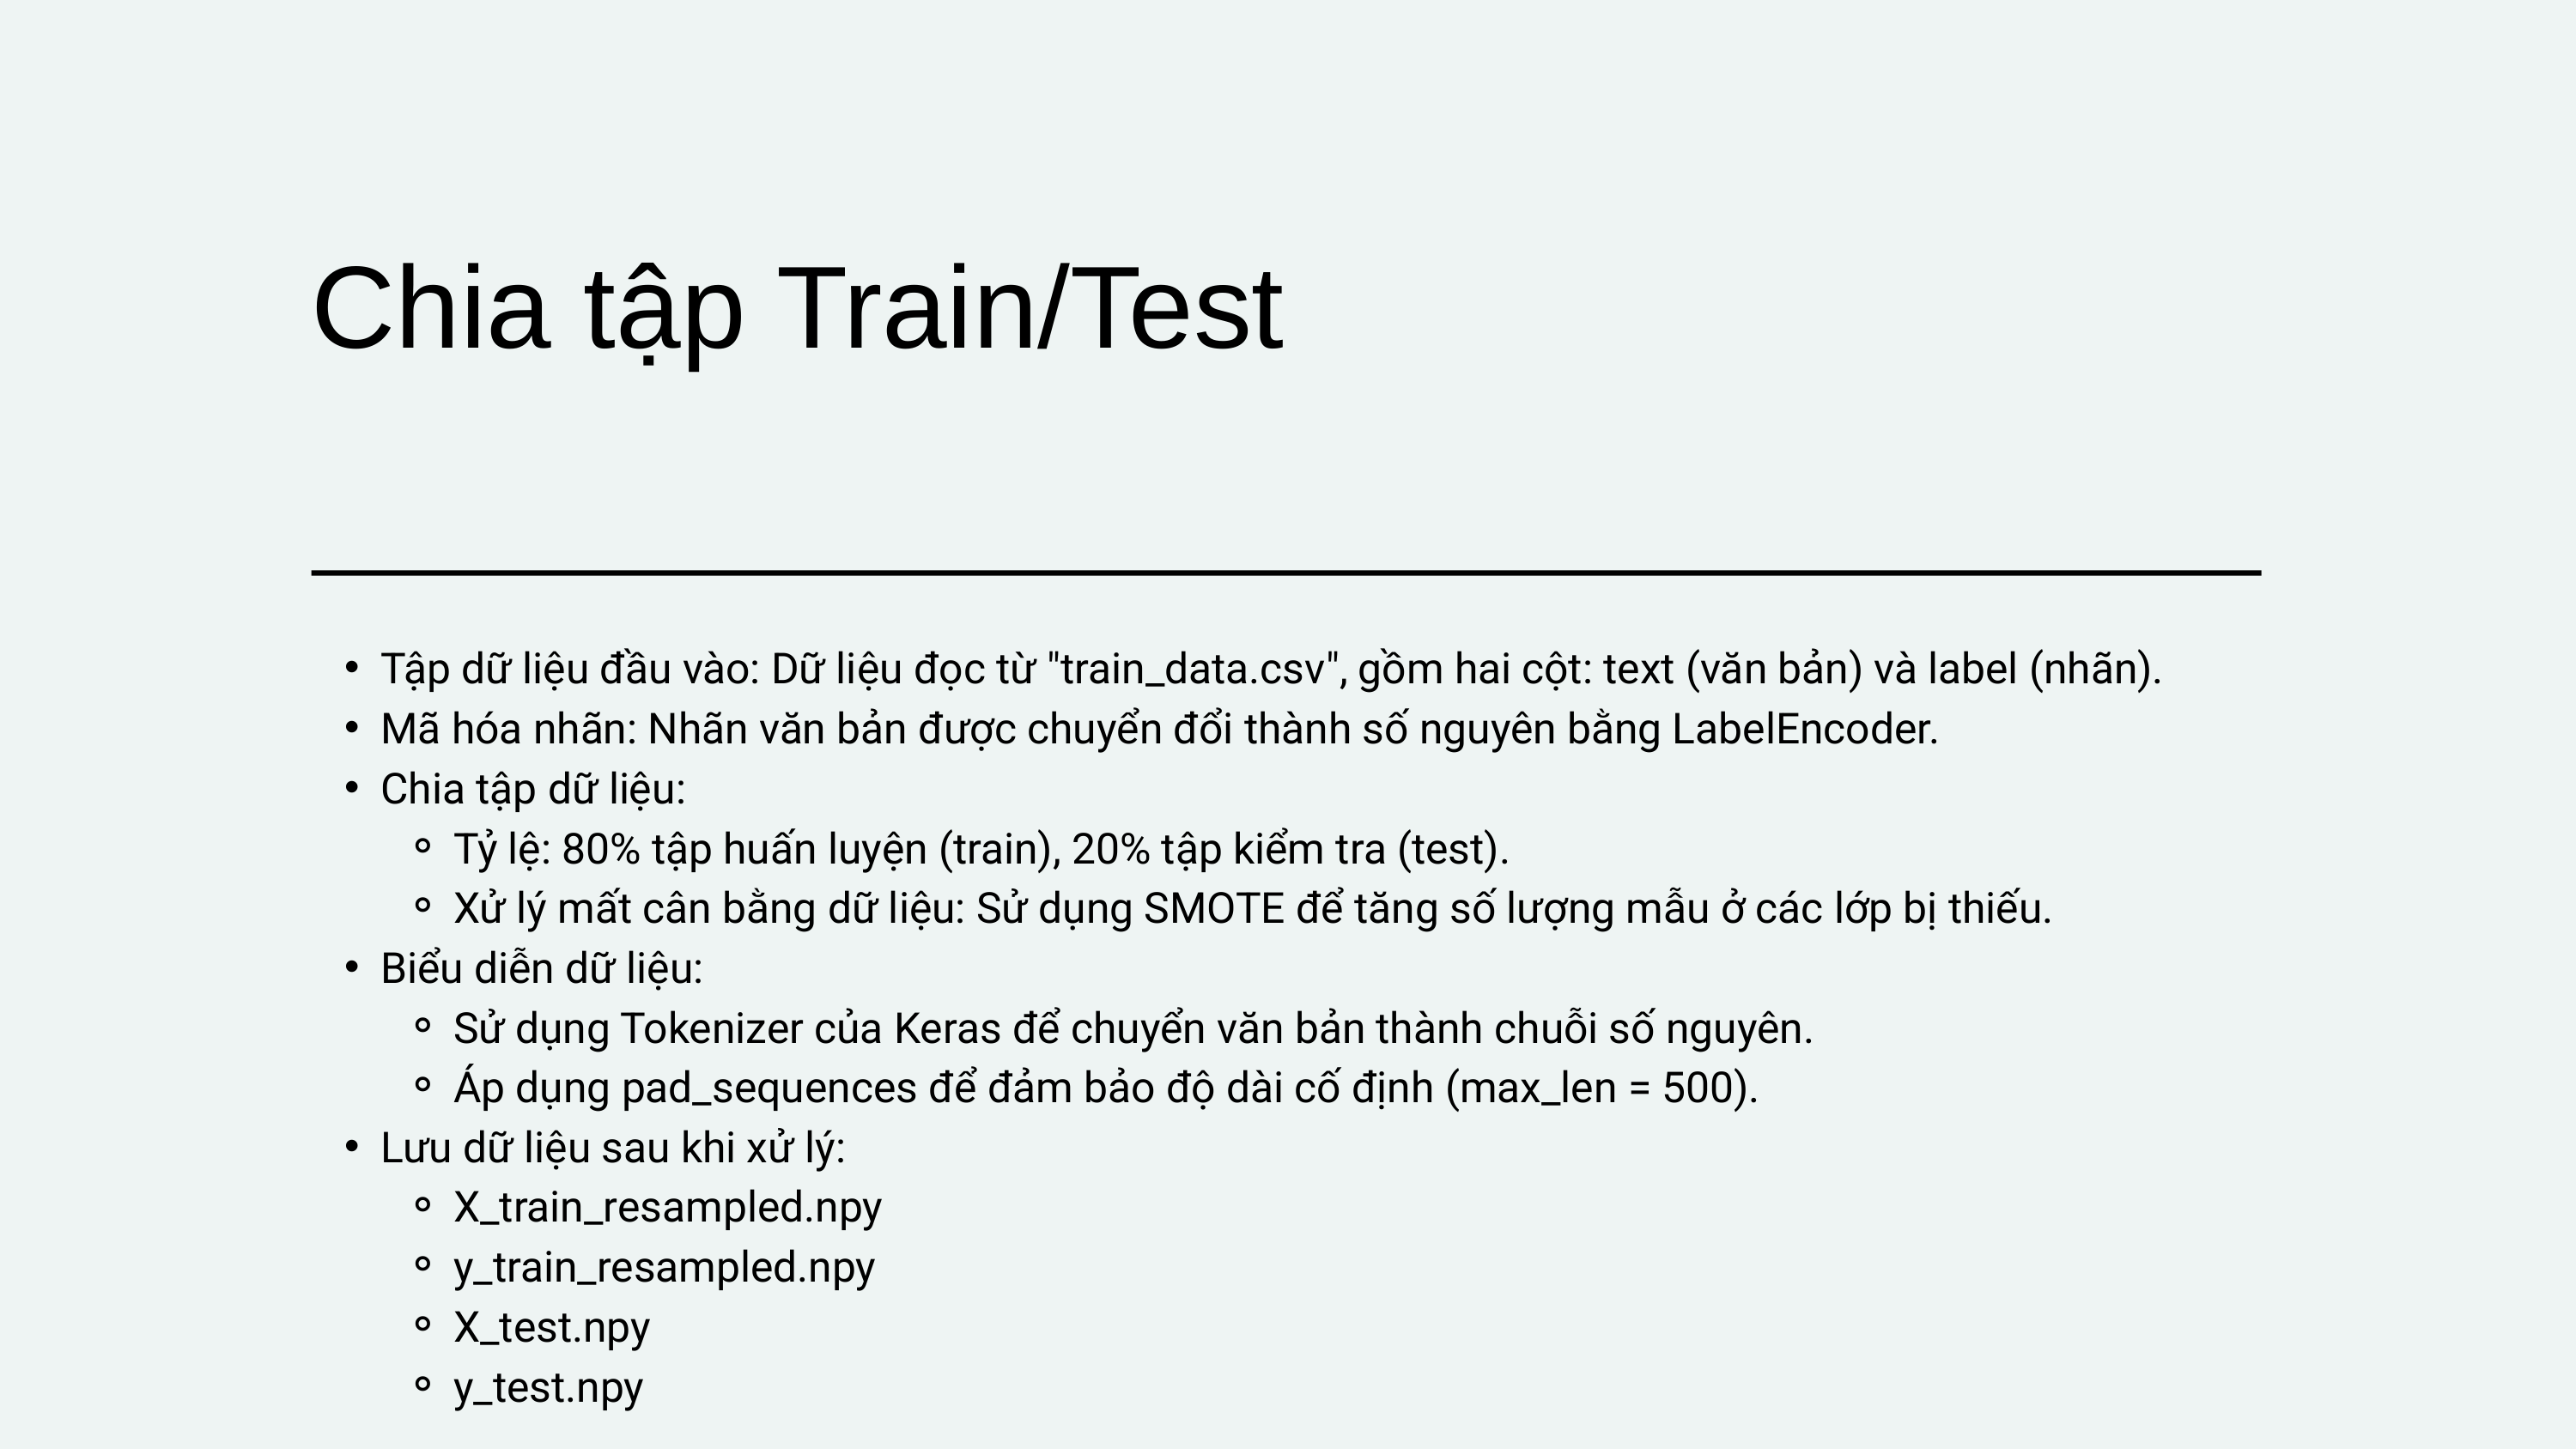

Chia tập Train/Test

Tập dữ liệu đầu vào: Dữ liệu đọc từ "train_data.csv", gồm hai cột: text (văn bản) và label (nhãn).
Mã hóa nhãn: Nhãn văn bản được chuyển đổi thành số nguyên bằng LabelEncoder.
Chia tập dữ liệu:
Tỷ lệ: 80% tập huấn luyện (train), 20% tập kiểm tra (test).
Xử lý mất cân bằng dữ liệu: Sử dụng SMOTE để tăng số lượng mẫu ở các lớp bị thiếu.
Biểu diễn dữ liệu:
Sử dụng Tokenizer của Keras để chuyển văn bản thành chuỗi số nguyên.
Áp dụng pad_sequences để đảm bảo độ dài cố định (max_len = 500).
Lưu dữ liệu sau khi xử lý:
X_train_resampled.npy
y_train_resampled.npy
X_test.npy
y_test.npy